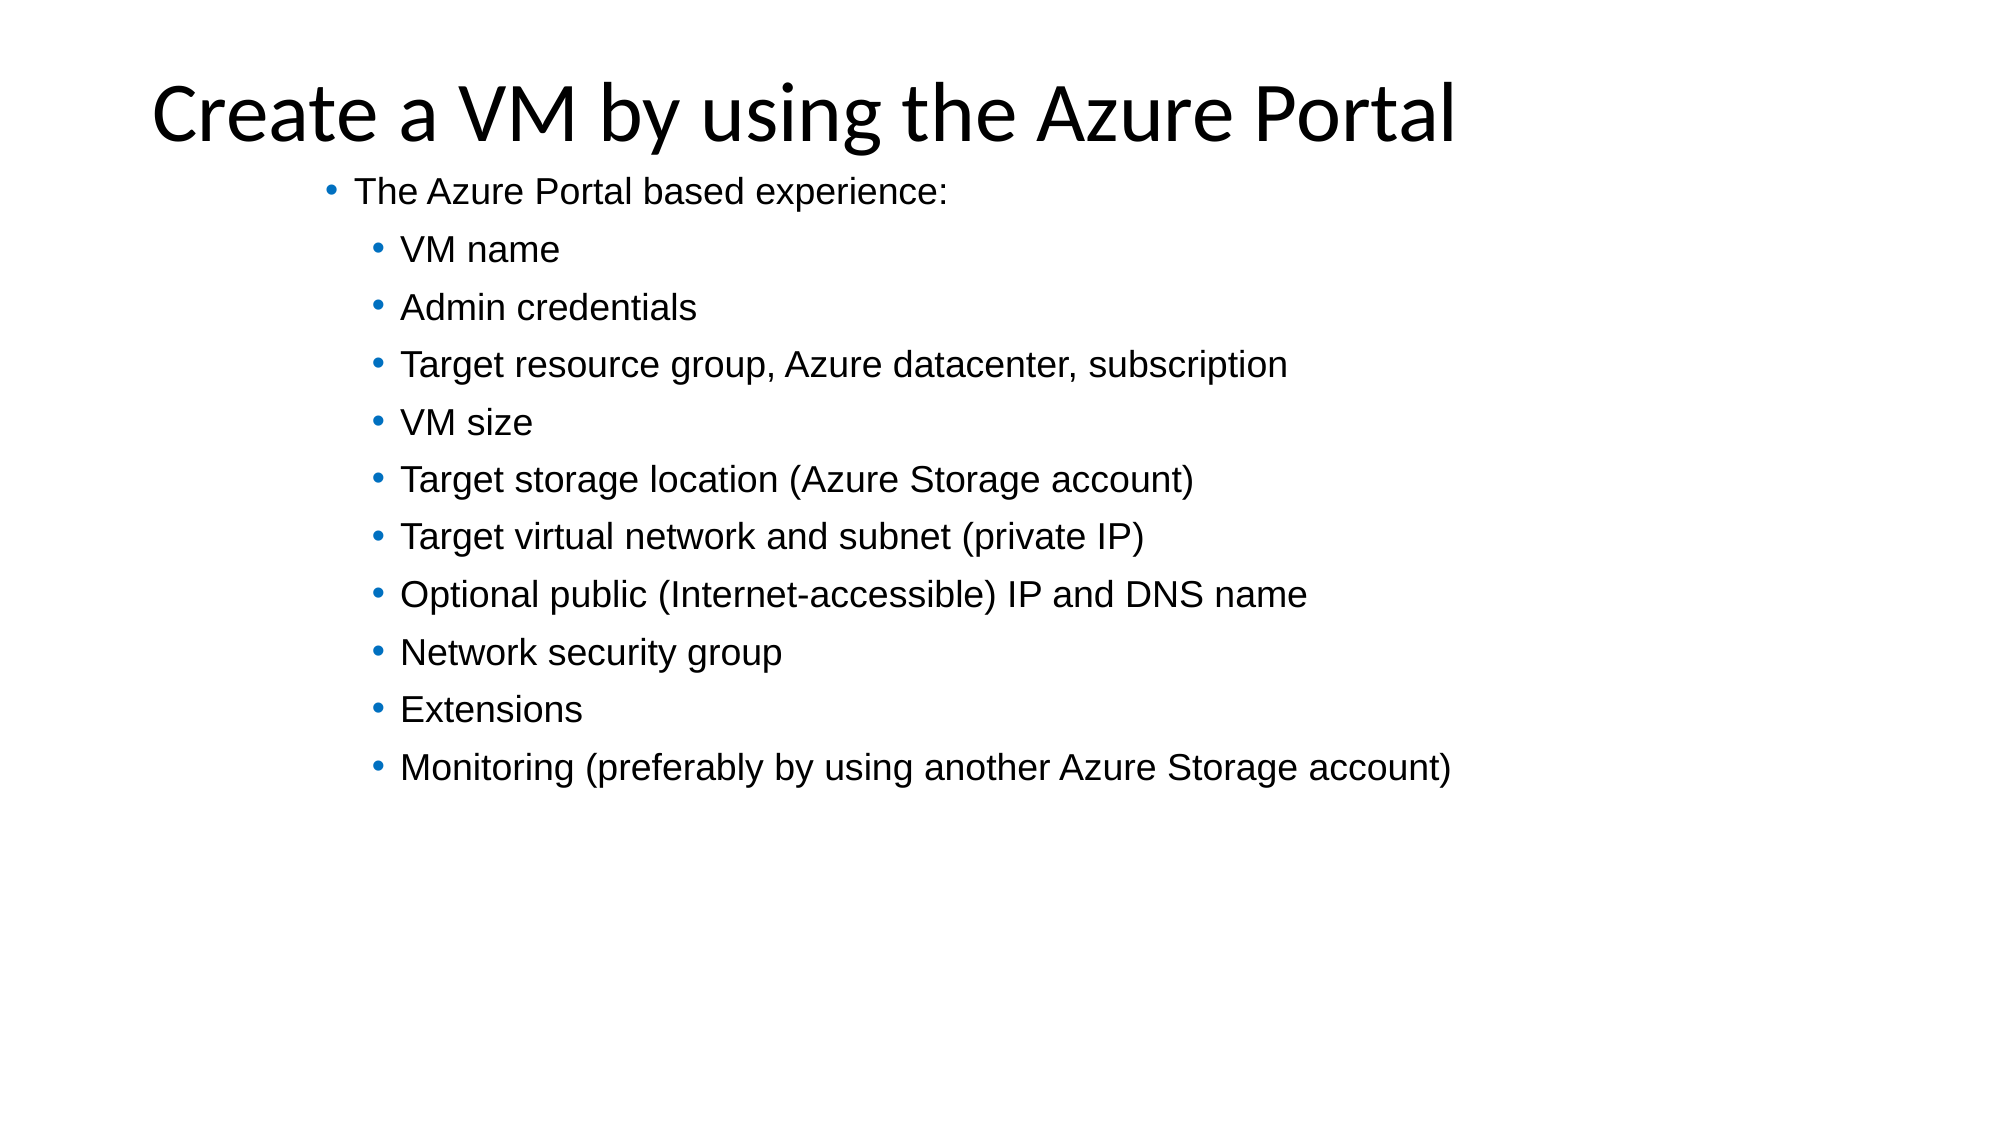

# Create a VM by using the Azure Portal
The Azure Portal based experience:
VM name
Admin credentials
Target resource group, Azure datacenter, subscription
VM size
Target storage location (Azure Storage account)
Target virtual network and subnet (private IP)
Optional public (Internet-accessible) IP and DNS name
Network security group
Extensions
Monitoring (preferably by using another Azure Storage account)